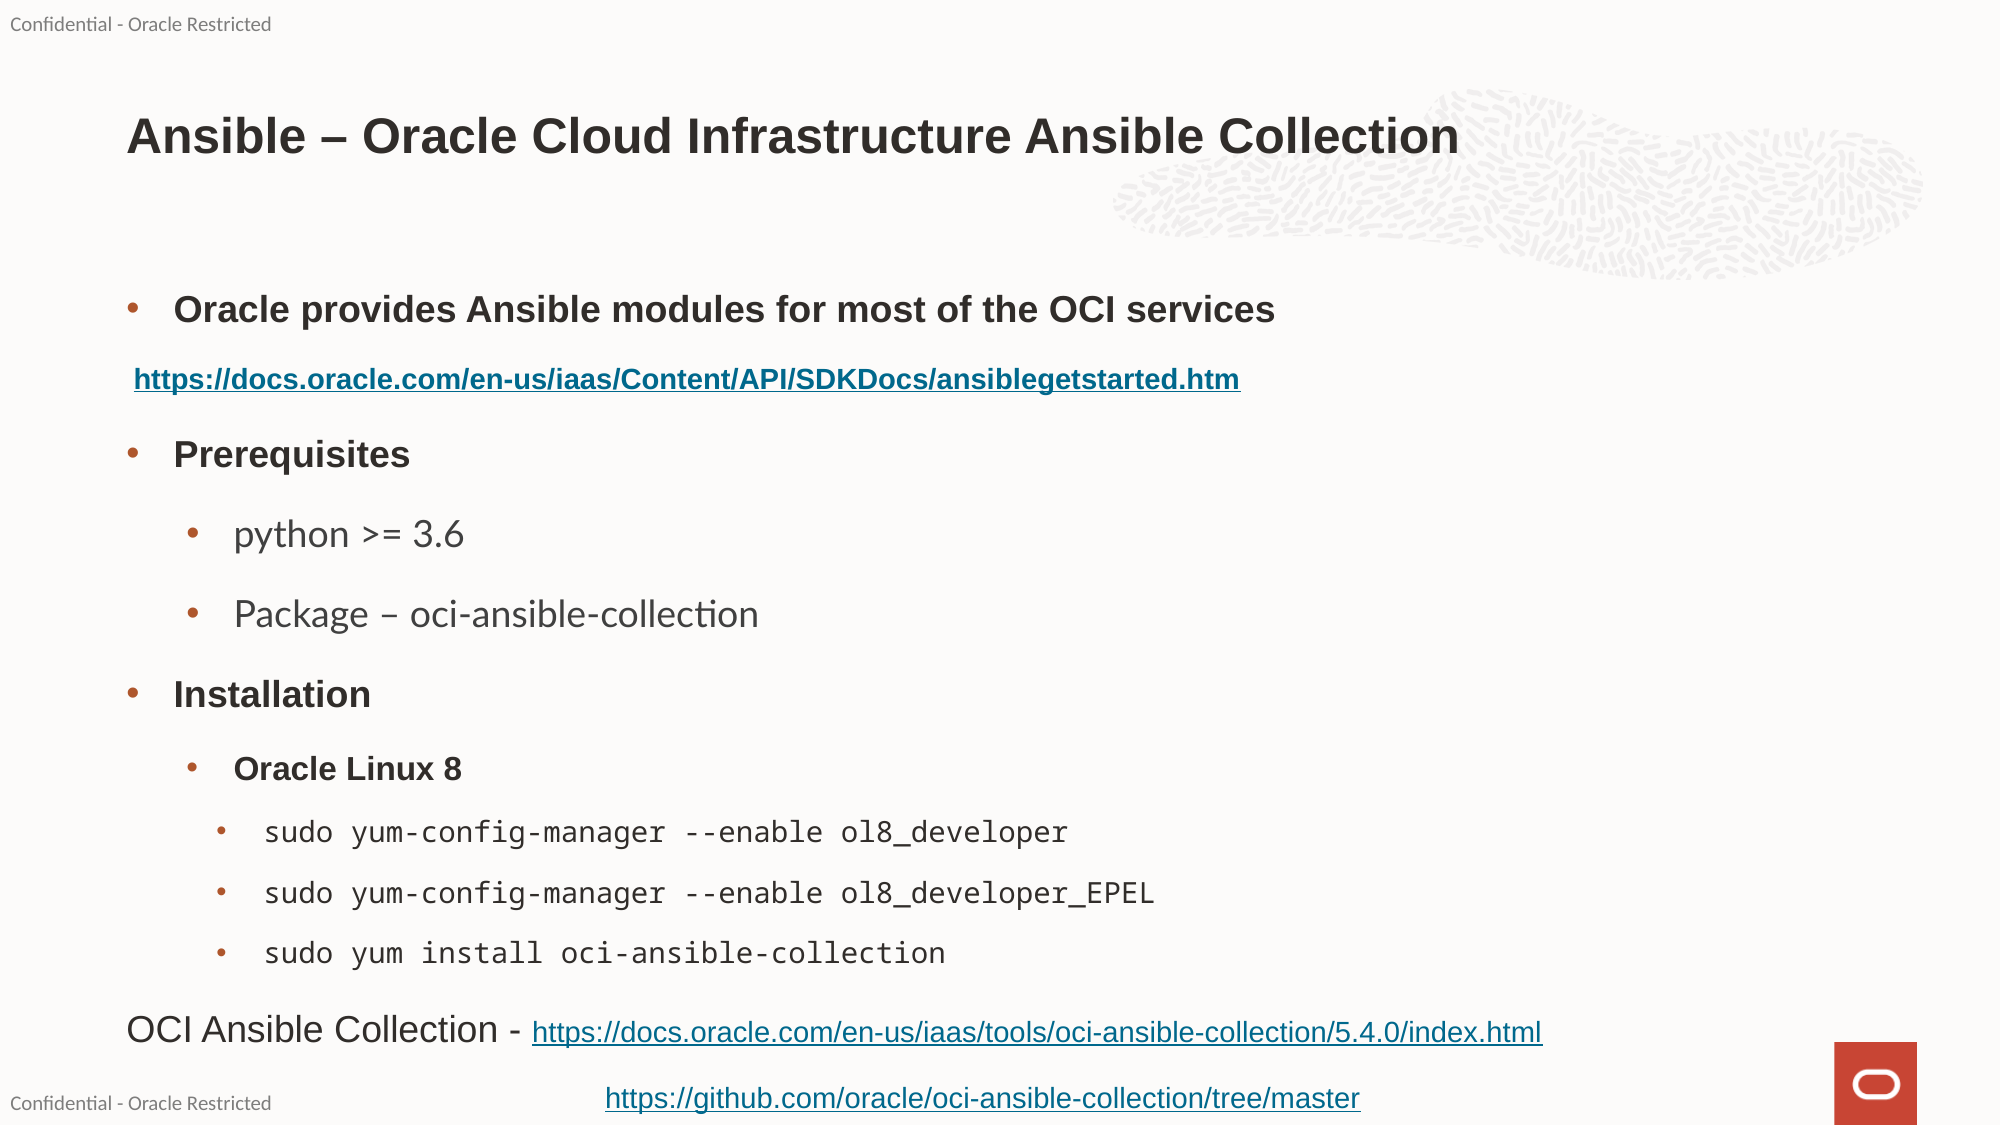

# Ansible – Oracle Cloud Infrastructure Ansible Collection
Oracle provides Ansible modules for most of the OCI services
 https://docs.oracle.com/en-us/iaas/Content/API/SDKDocs/ansiblegetstarted.htm
Prerequisites
python >= 3.6
Package – oci-ansible-collection
Installation
Oracle Linux 8
sudo yum-config-manager --enable ol8_developer
sudo yum-config-manager --enable ol8_developer_EPEL
sudo yum install oci-ansible-collection
OCI Ansible Collection - https://docs.oracle.com/en-us/iaas/tools/oci-ansible-collection/5.4.0/index.html
                                                          https://github.com/oracle/oci-ansible-collection/tree/master